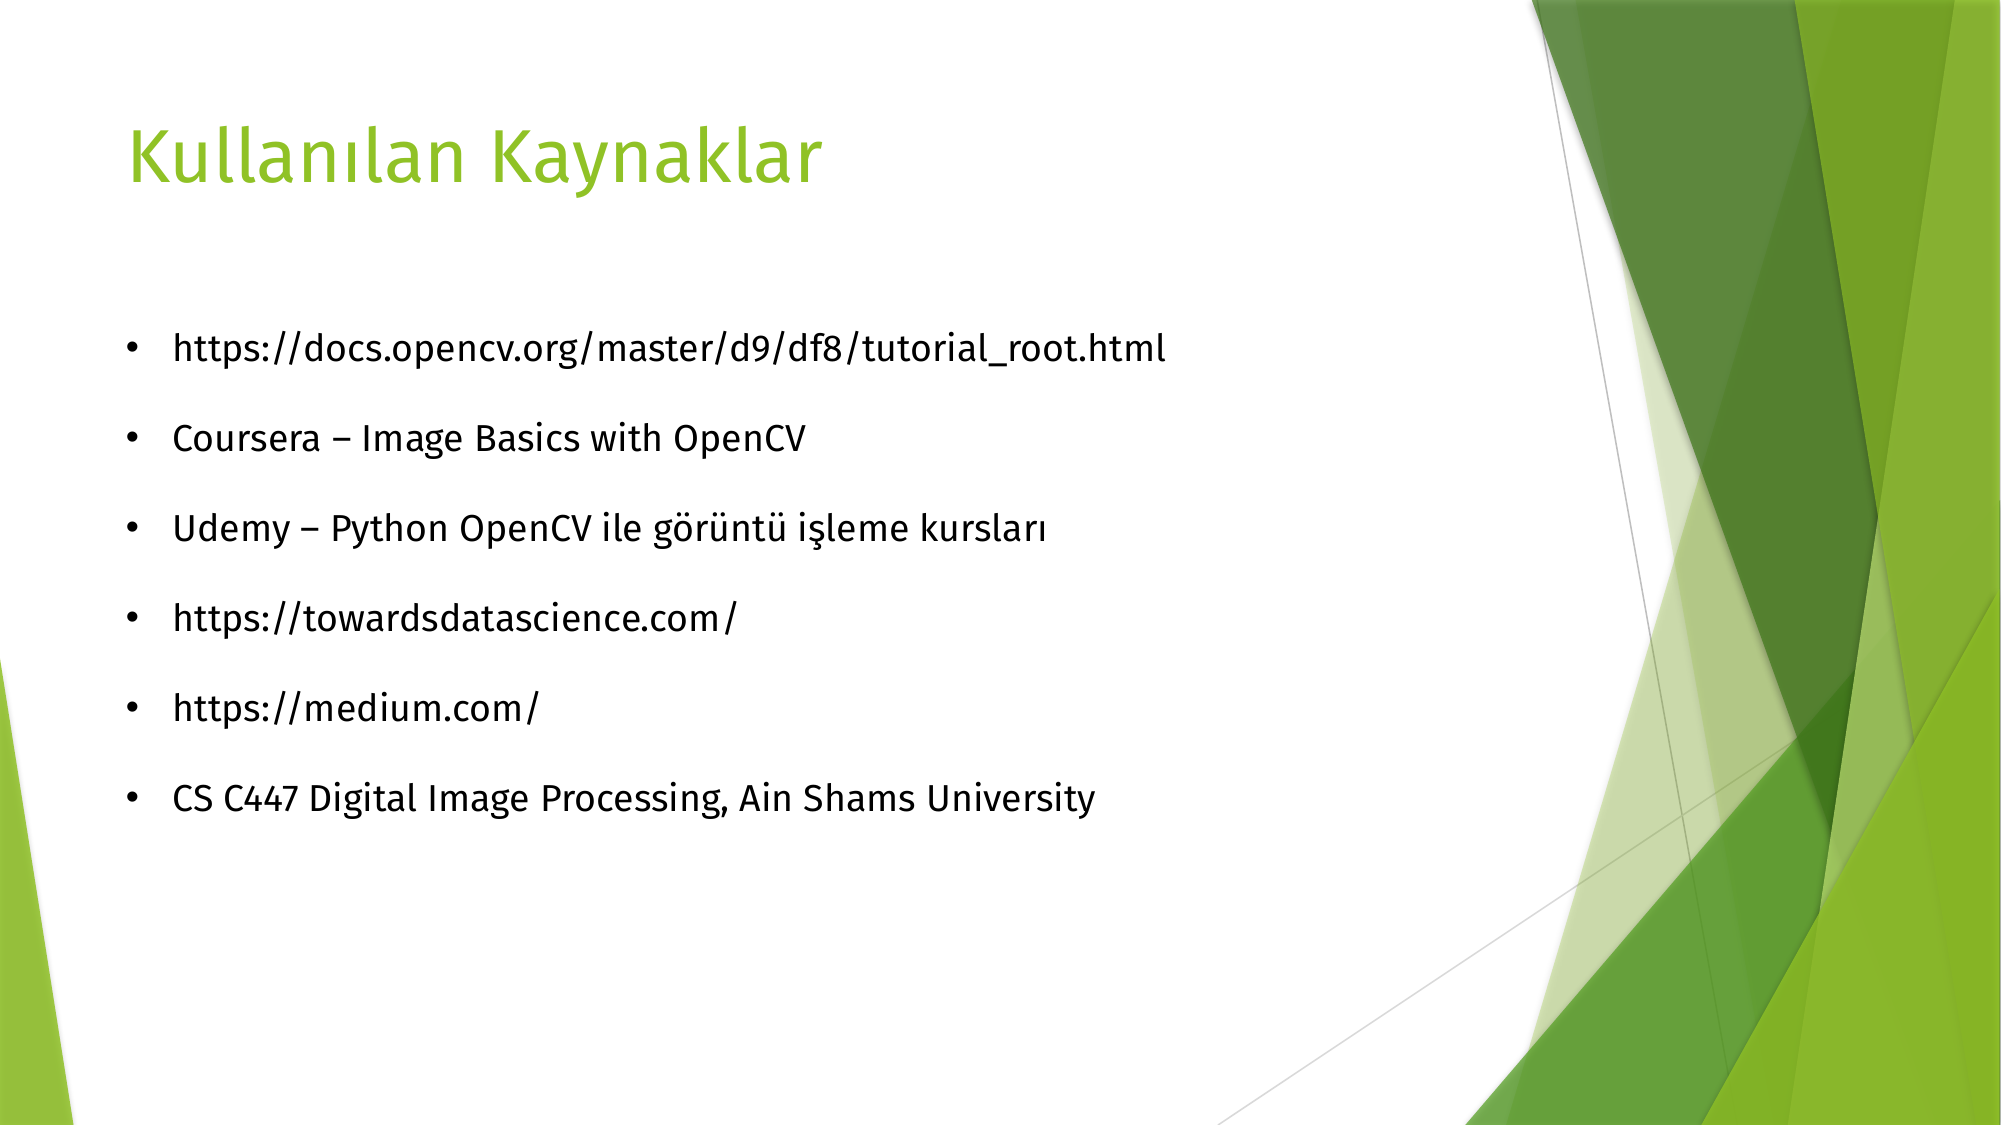

# Kullanılan Kaynaklar
https://docs.opencv.org/master/d9/df8/tutorial_root.html

Coursera – Image Basics with OpenCV

Udemy – Python OpenCV ile görüntü işleme kursları

https://towardsdatascience.com/

https://medium.com/

CS C447 Digital Image Processing, Ain Shams University

Basics with OpenCV